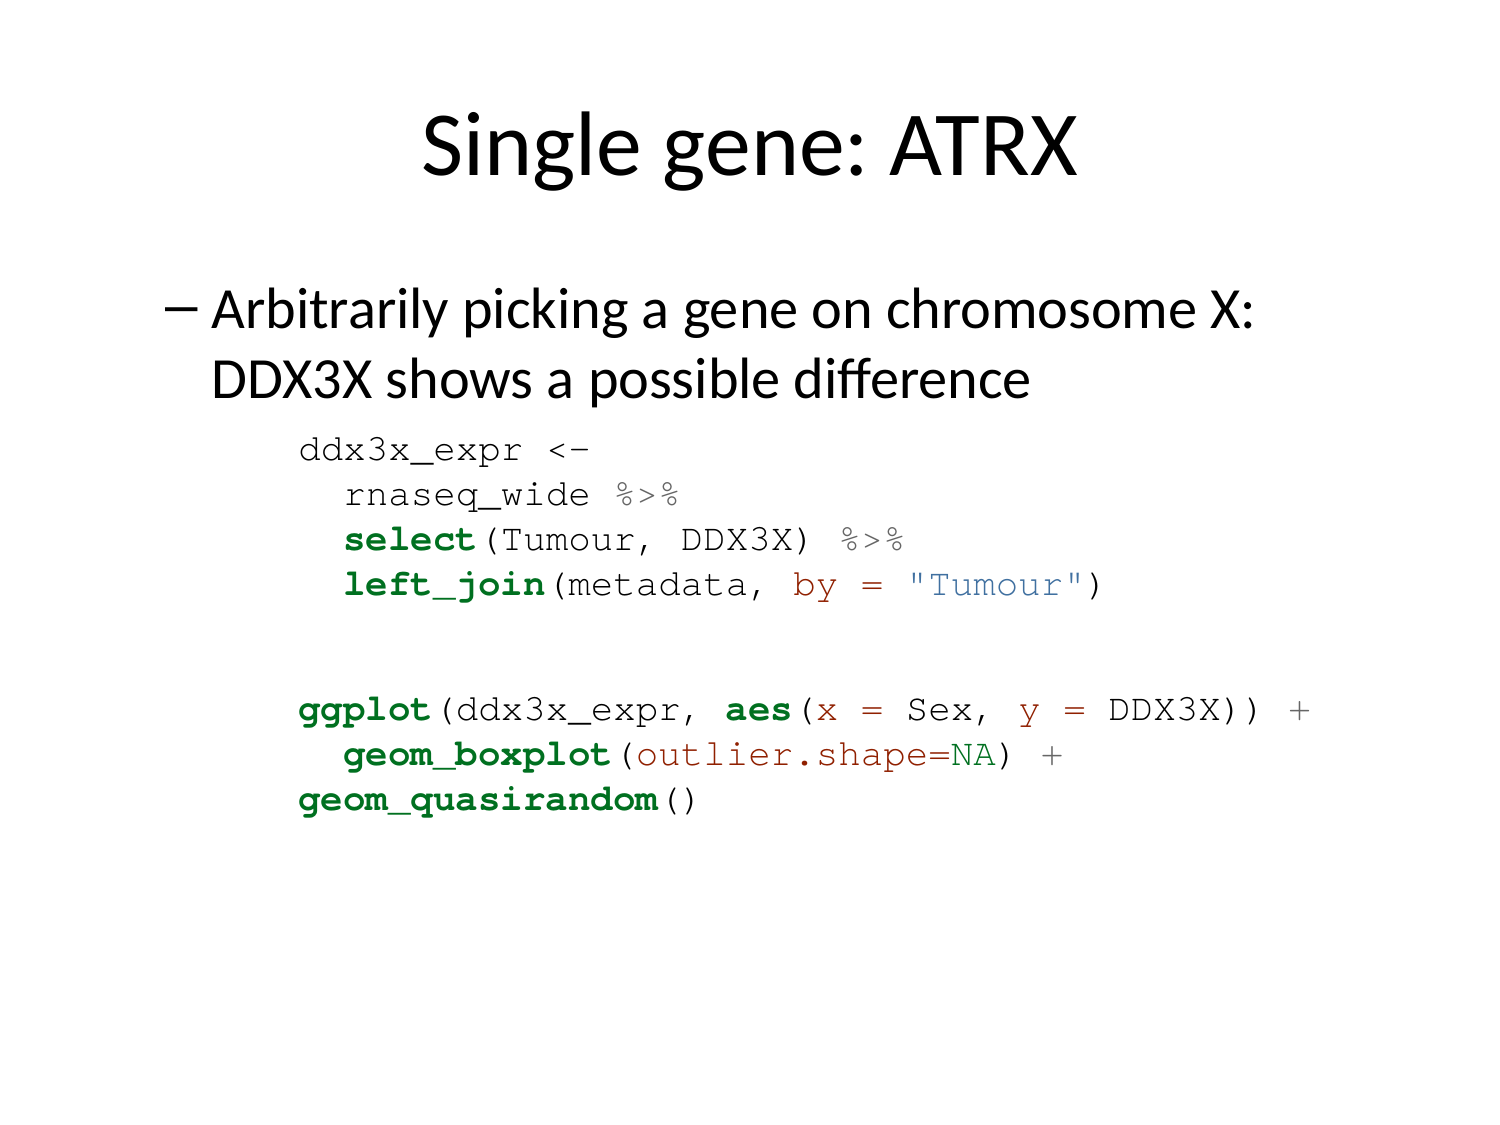

# Single gene: ATRX
Arbitrarily picking a gene on chromosome X: DDX3X shows a possible difference
ddx3x_expr <-
  rnaseq_wide %>%
  select(Tumour, DDX3X) %>%
  left_join(metadata, by = "Tumour")
ggplot(ddx3x_expr, aes(x = Sex, y = DDX3X)) +
  geom_boxplot(outlier.shape=NA) + geom_quasirandom()